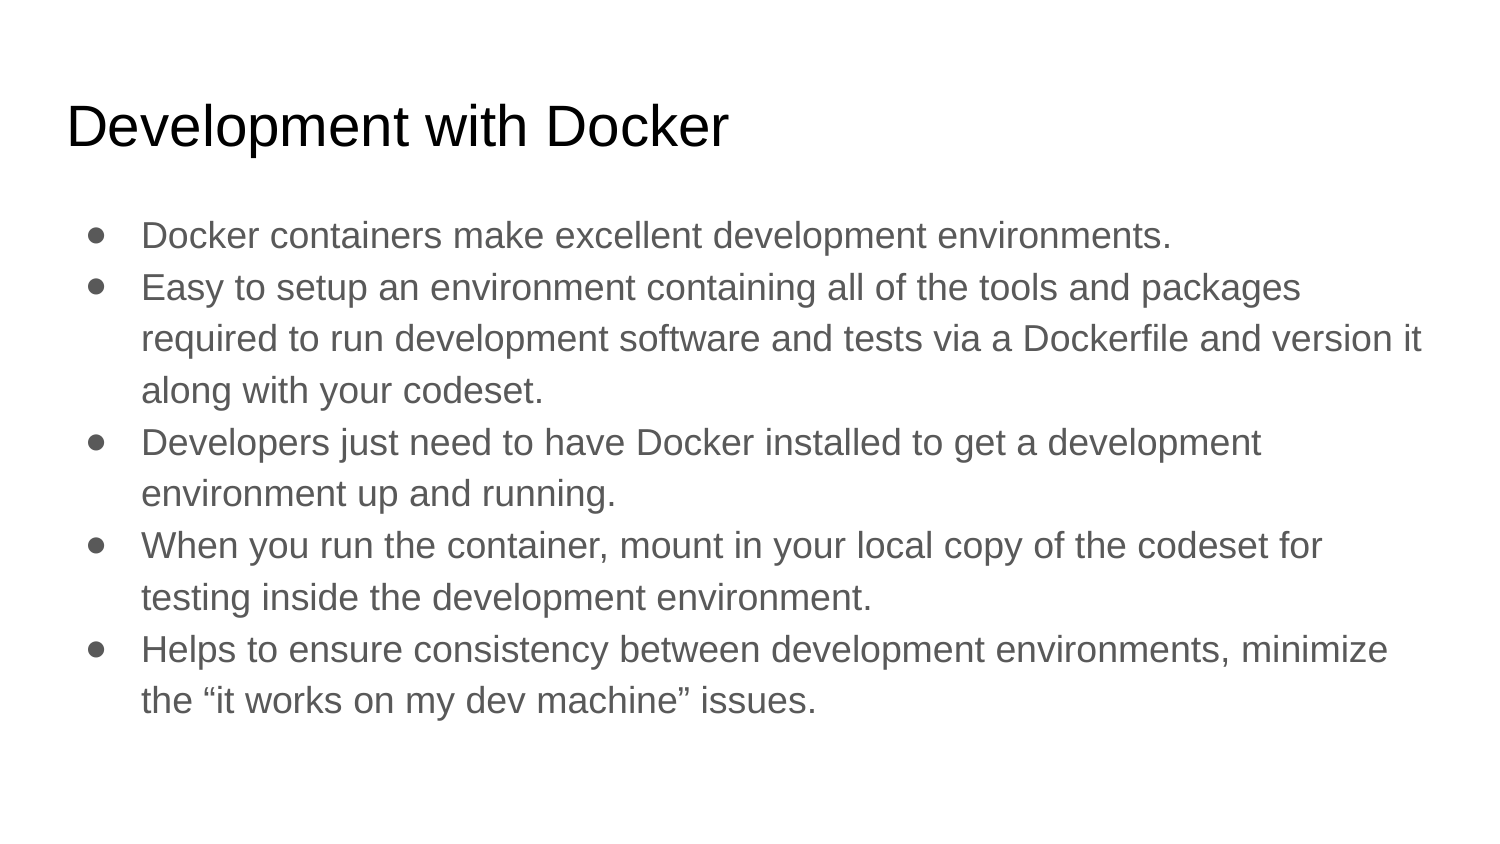

# Development with Docker
Docker containers make excellent development environments.
Easy to setup an environment containing all of the tools and packages required to run development software and tests via a Dockerfile and version it along with your codeset.
Developers just need to have Docker installed to get a development environment up and running.
When you run the container, mount in your local copy of the codeset for testing inside the development environment.
Helps to ensure consistency between development environments, minimize the “it works on my dev machine” issues.